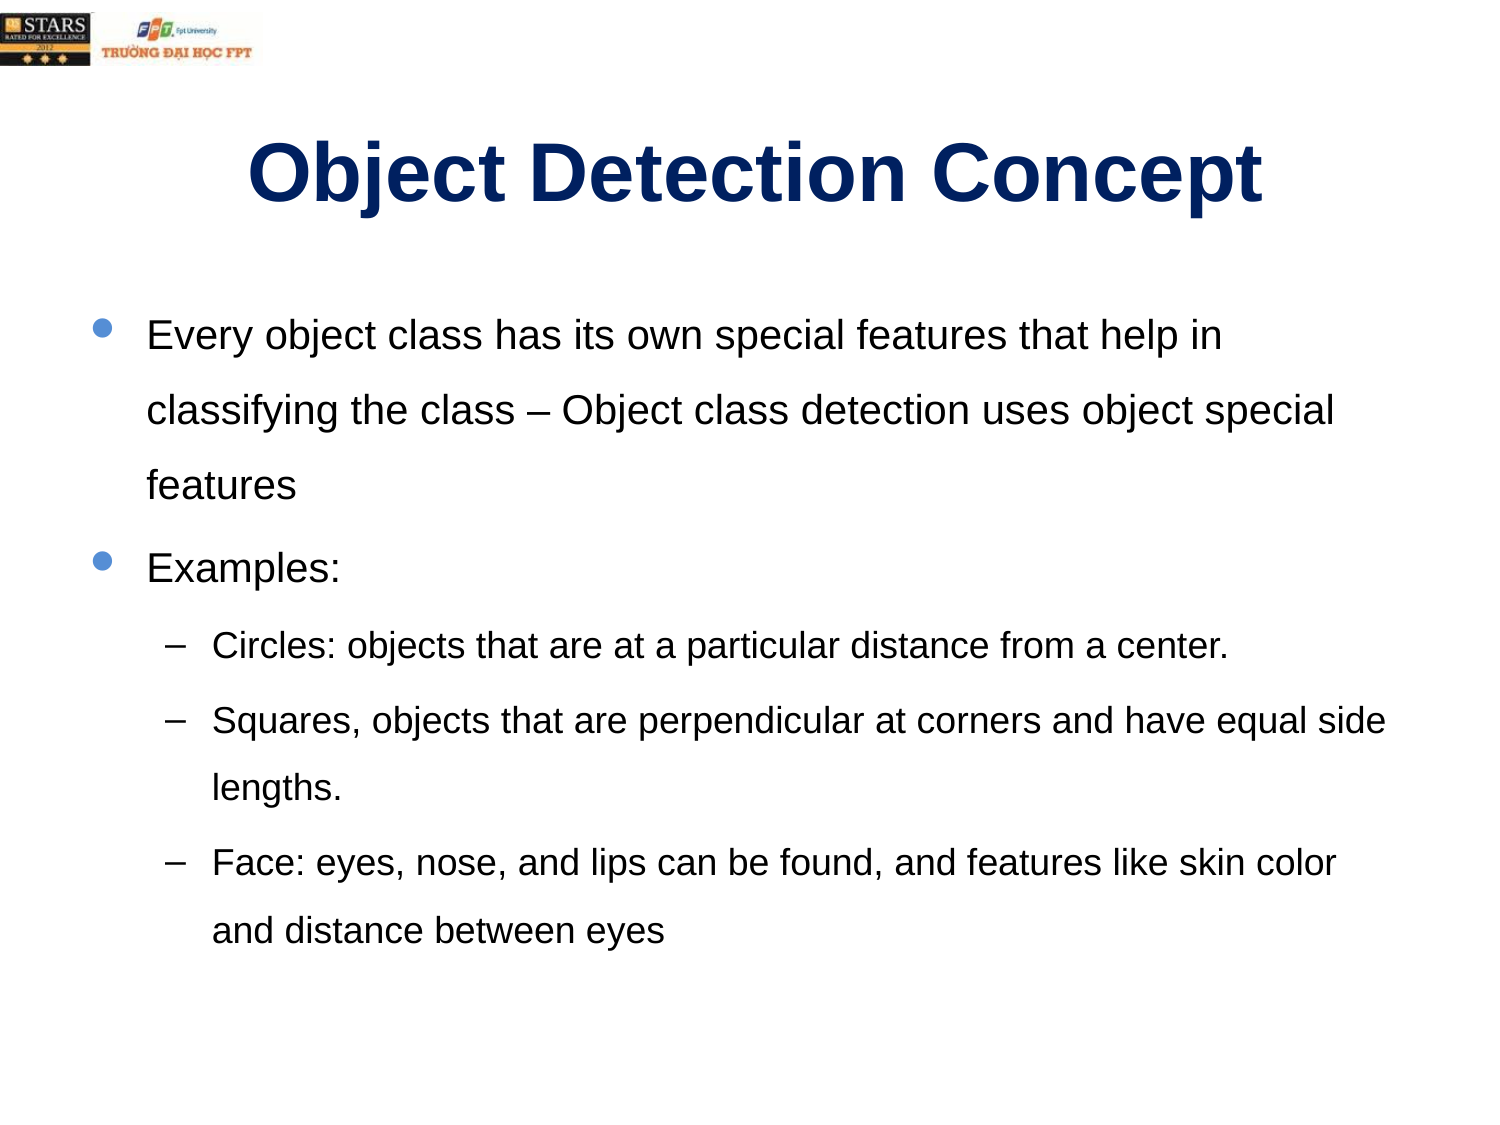

# Object Detection Concept
Every object class has its own special features that help in classifying the class – Object class detection uses object special features
Examples:
Circles: objects that are at a particular distance from a center.
Squares, objects that are perpendicular at corners and have equal side lengths.
Face: eyes, nose, and lips can be found, and features like skin color and distance between eyes